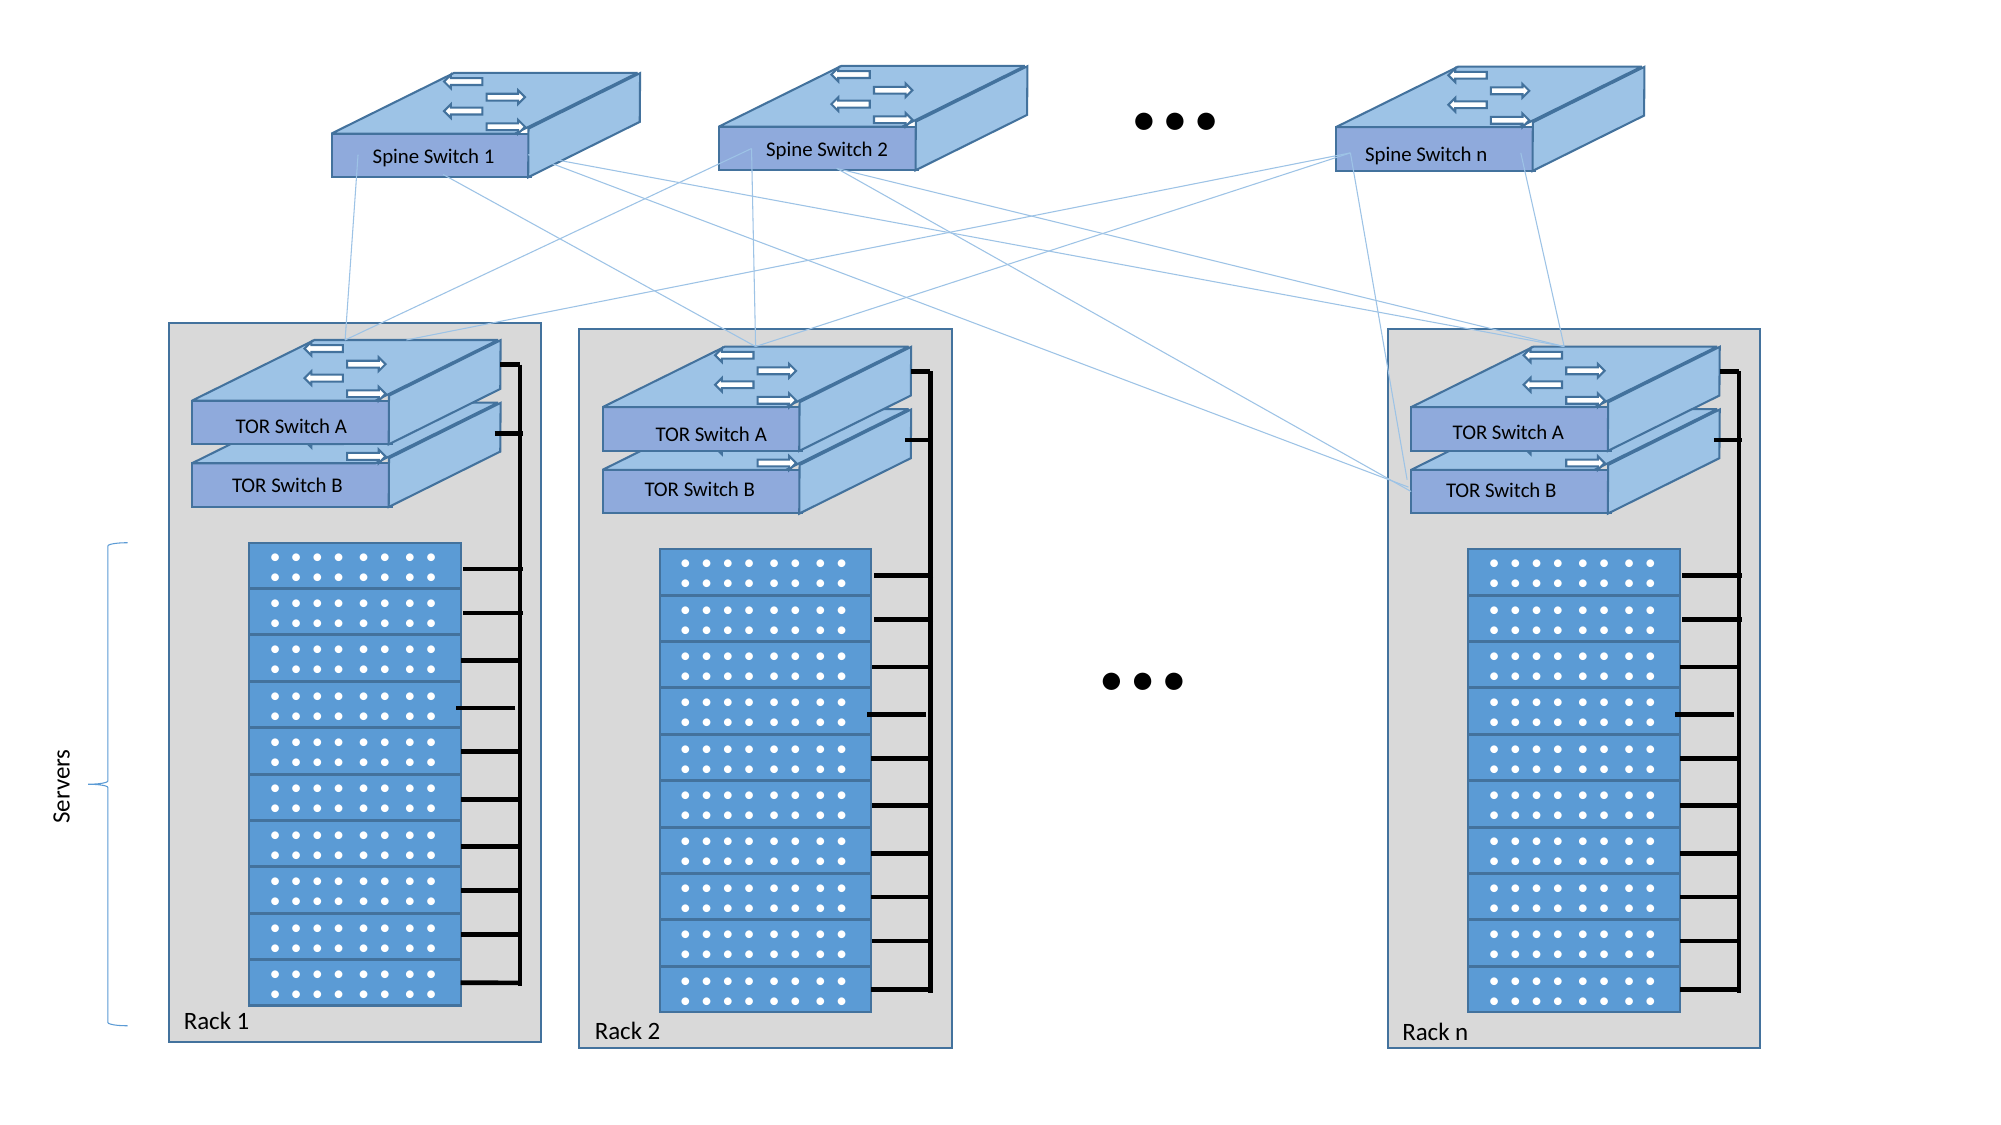

● ● ●
Spine Switch 2
Spine Switch n
Spine Switch 1

●   ●   ●   ●    ●   ●    ●   ●
●   ●   ●   ●    ●   ●    ●   ●
●   ●   ●   ●    ●   ●    ●   ●
●   ●   ●   ●    ●   ●    ●   ●
●   ●   ●   ●    ●   ●    ●   ●
●   ●   ●   ●    ●   ●    ●   ●
●   ●   ●   ●    ●   ●    ●   ●
●   ●   ●   ●    ●   ●    ●   ●
●   ●   ●   ●    ●   ●    ●   ●
●   ●   ●   ●    ●   ●    ●   ●
●   ●   ●   ●    ●   ●    ●   ●
●   ●   ●   ●    ●   ●    ●   ●
●   ●   ●   ●    ●   ●    ●   ●
●   ●   ●   ●    ●   ●    ●   ●
●   ●   ●   ●    ●   ●    ●   ●
●   ●   ●   ●    ●   ●    ●   ●
●   ●   ●   ●    ●   ●    ●   ●
●   ●   ●   ●    ●   ●    ●   ●
●   ●   ●   ●    ●   ●    ●   ●
●   ●   ●   ●    ●   ●    ●   ●

●   ●   ●   ●    ●   ●    ●   ●
●   ●   ●   ●    ●   ●    ●   ●
●   ●   ●   ●    ●   ●    ●   ●
●   ●   ●   ●    ●   ●    ●   ●
●   ●   ●   ●    ●   ●    ●   ●
●   ●   ●   ●    ●   ●    ●   ●
●   ●   ●   ●    ●   ●    ●   ●
●   ●   ●   ●    ●   ●    ●   ●
●   ●   ●   ●    ●   ●    ●   ●
●   ●   ●   ●    ●   ●    ●   ●
●   ●   ●   ●    ●   ●    ●   ●
●   ●   ●   ●    ●   ●    ●   ●
●   ●   ●   ●    ●   ●    ●   ●
●   ●   ●   ●    ●   ●    ●   ●
●   ●   ●   ●    ●   ●    ●   ●
●   ●   ●   ●    ●   ●    ●   ●
●   ●   ●   ●    ●   ●    ●   ●
●   ●   ●   ●    ●   ●    ●   ●
●   ●   ●   ●    ●   ●    ●   ●
●   ●   ●   ●    ●   ●    ●   ●

●   ●   ●   ●    ●   ●    ●   ●
●   ●   ●   ●    ●   ●    ●   ●
●   ●   ●   ●    ●   ●    ●   ●
●   ●   ●   ●    ●   ●    ●   ●
●   ●   ●   ●    ●   ●    ●   ●
●   ●   ●   ●    ●   ●    ●   ●
●   ●   ●   ●    ●   ●    ●   ●
●   ●   ●   ●    ●   ●    ●   ●
●   ●   ●   ●    ●   ●    ●   ●
●   ●   ●   ●    ●   ●    ●   ●
●   ●   ●   ●    ●   ●    ●   ●
●   ●   ●   ●    ●   ●    ●   ●
●   ●   ●   ●    ●   ●    ●   ●
●   ●   ●   ●    ●   ●    ●   ●
●   ●   ●   ●    ●   ●    ●   ●
●   ●   ●   ●    ●   ●    ●   ●
●   ●   ●   ●    ●   ●    ●   ●
●   ●   ●   ●    ●   ●    ●   ●
●   ●   ●   ●    ●   ●    ●   ●
●   ●   ●   ●    ●   ●    ●   ●
TOR Switch A
TOR Switch A
TOR Switch A
TOR Switch B
TOR Switch B
TOR Switch B

● ● ●
Servers
Rack 1
Rack 2
Rack n